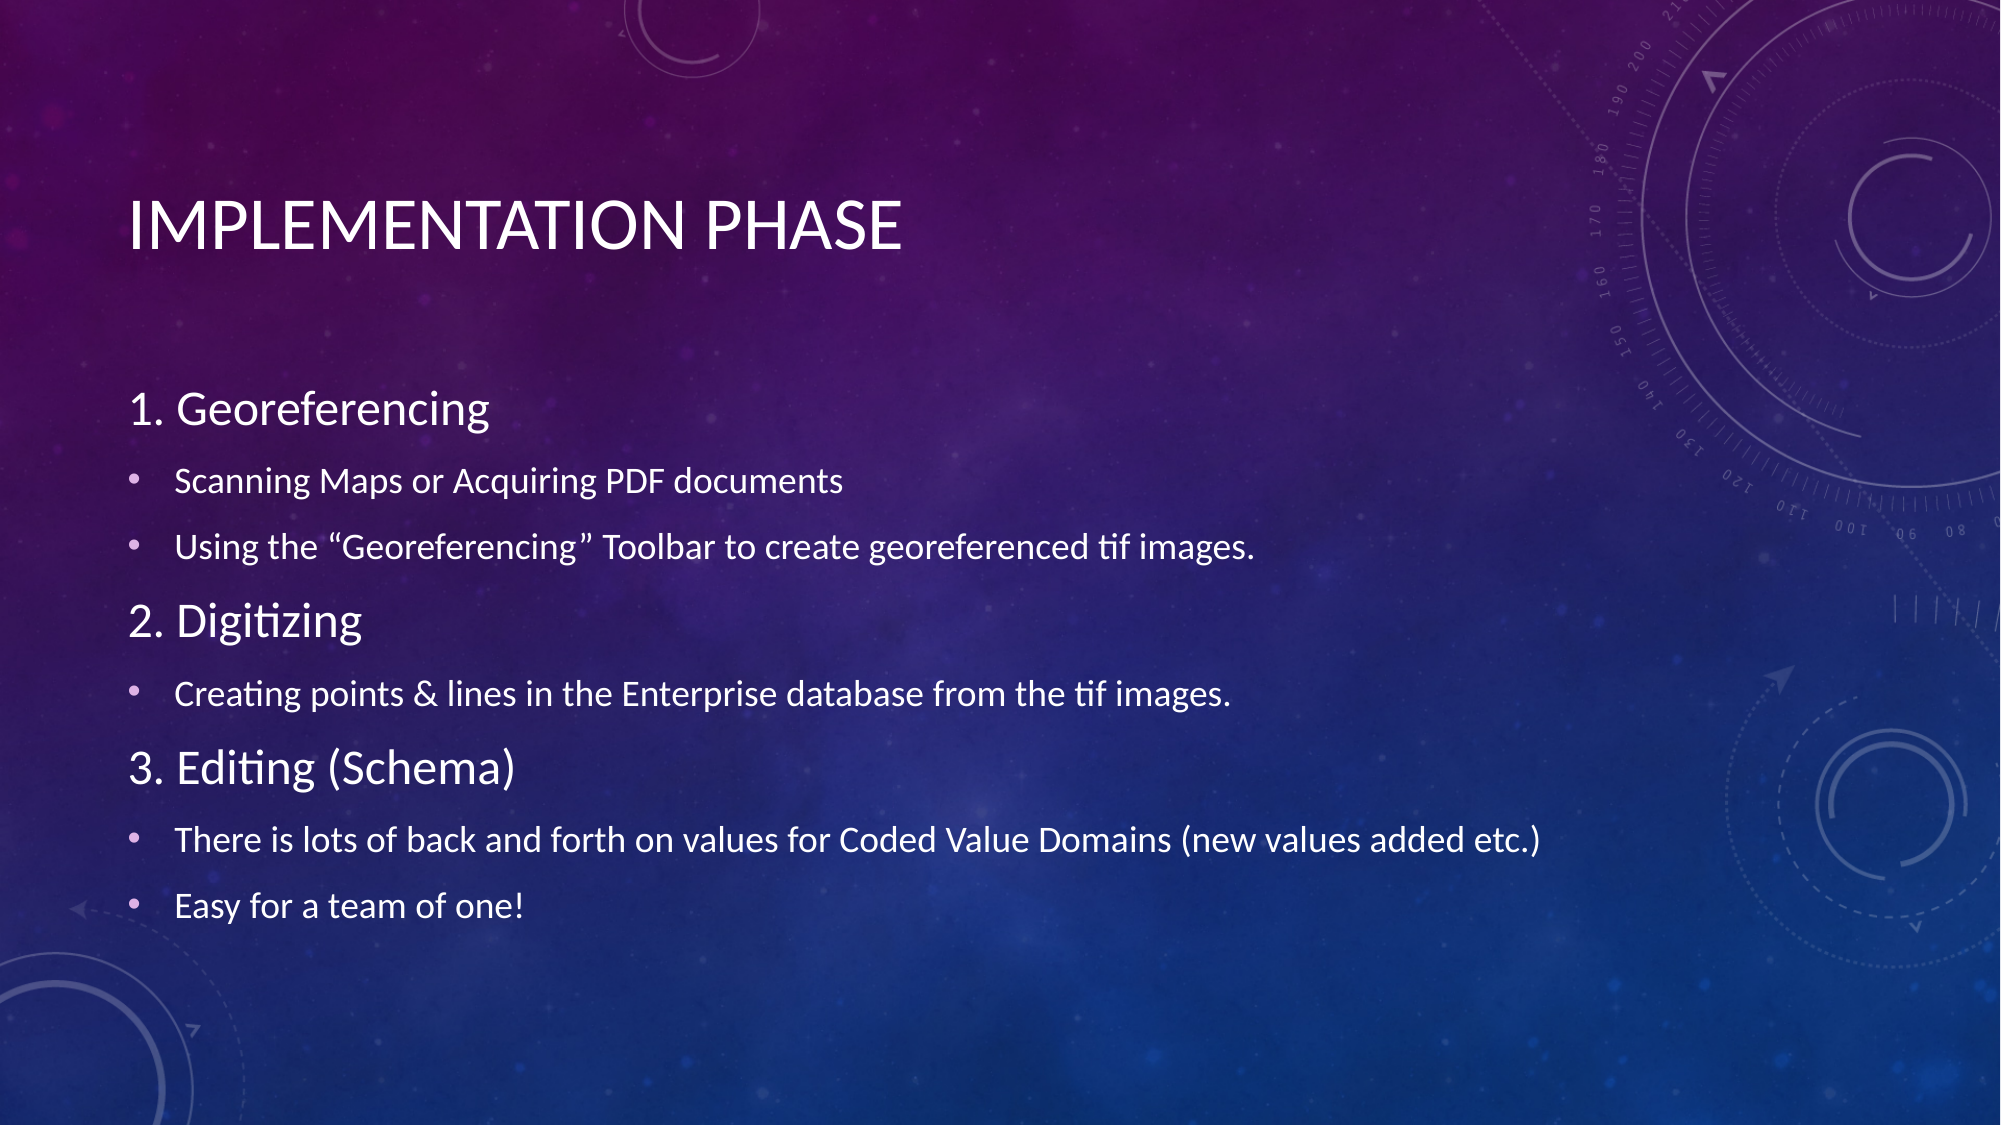

# IMPLEMENTATION PHASE
1. Georeferencing
Scanning Maps or Acquiring PDF documents
Using the “Georeferencing” Toolbar to create georeferenced tif images.
2. Digitizing
Creating points & lines in the Enterprise database from the tif images.
3. Editing (Schema)
There is lots of back and forth on values for Coded Value Domains (new values added etc.)
Easy for a team of one!